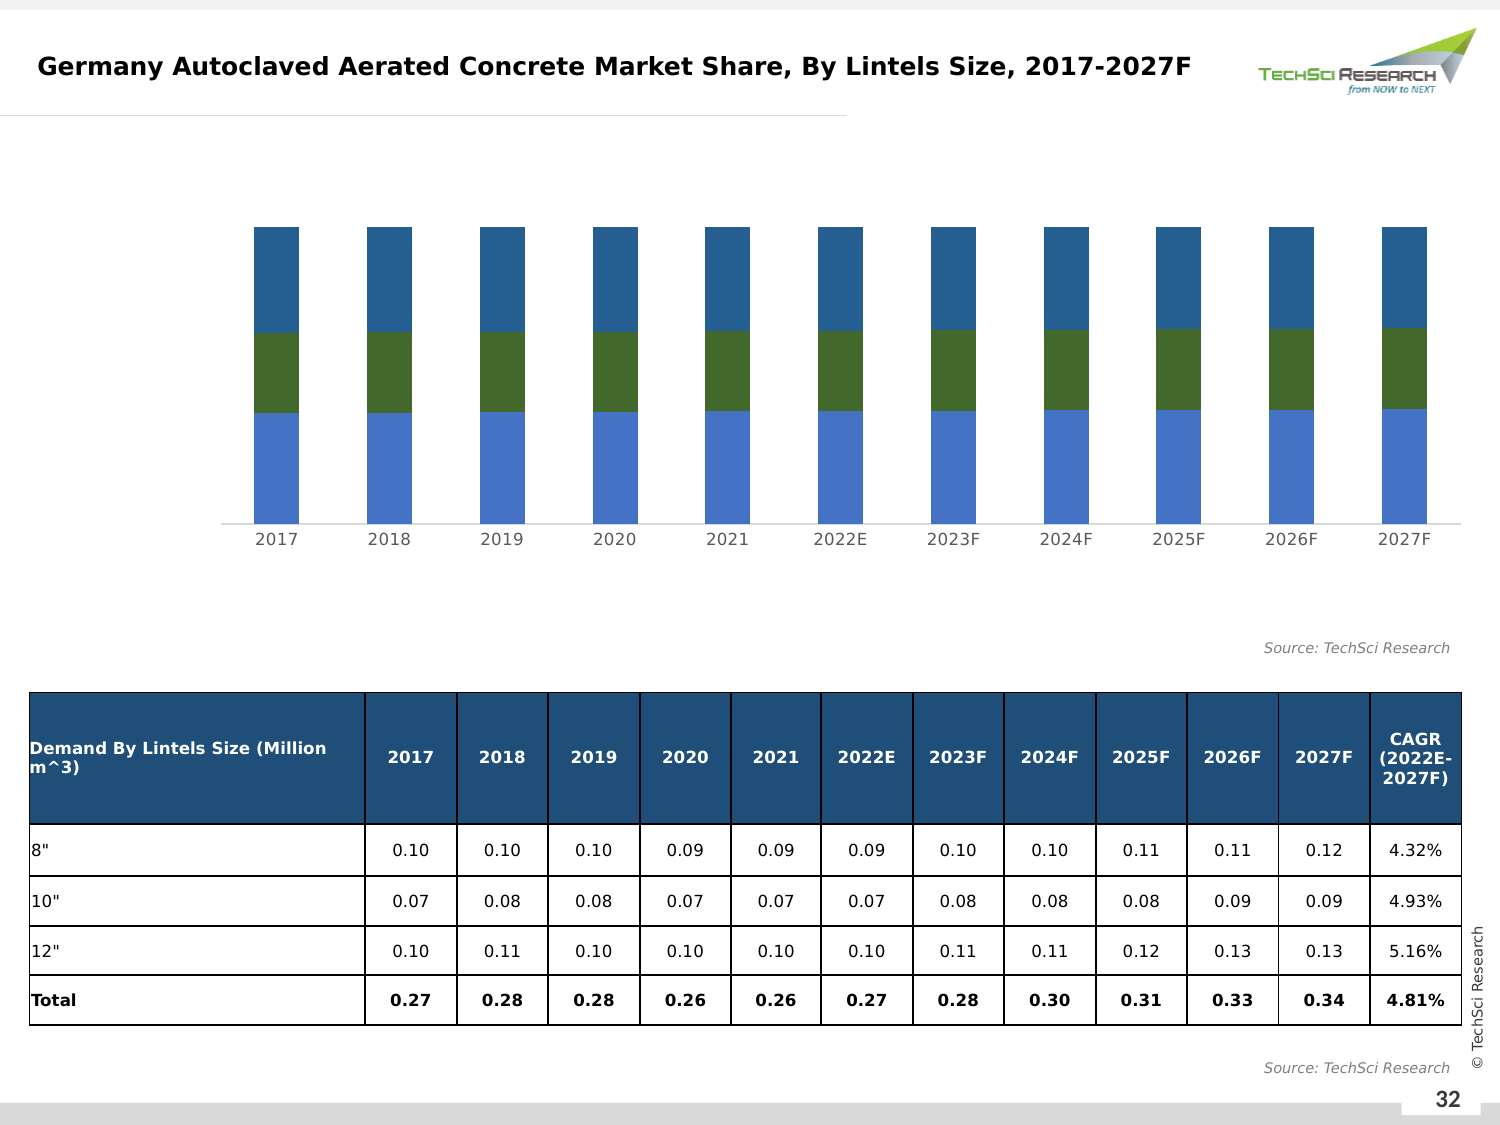

Germany Autoclaved Aerated Concrete Market Share, By Lintels Size, 2017-2027F

### Chart

| Category | 12" | 10" | 8" |
|---|---|---|---|
| 2017 | 0.373 | 0.2694 | 0.3576 |
| 2018 | 0.3743000000000001 | 0.2697 | 0.356 |
| 2019 | 0.37560000000000004 | 0.2701 | 0.35429999999999995 |
| 2020 | 0.3769 | 0.2704 | 0.3527 |
| 2021 | 0.3782000000000001 | 0.2708 | 0.351 |
| 2022E | 0.37950000000000006 | 0.2711 | 0.34939999999999993 |
| 2023F | 0.3808 | 0.2714 | 0.3478 |
| 2024F | 0.3821000000000001 | 0.2717 | 0.34619999999999995 |
| 2025F | 0.38339999999999996 | 0.272 | 0.3446 |
| 2026F | 0.38460000000000005 | 0.2724 | 0.34299999999999997 |
| 2027F | 0.3858999999999999 | 0.2727 | 0.34140000000000004 |
Source: TechSci Research
| Demand By Lintels Size (Million m^3) | 2017 | 2018 | 2019 | 2020 | 2021 | 2022E | 2023F | 2024F | 2025F | 2026F | 2027F | CAGR (2022E-2027F) |
| --- | --- | --- | --- | --- | --- | --- | --- | --- | --- | --- | --- | --- |
| 8" | 0.10 | 0.10 | 0.10 | 0.09 | 0.09 | 0.09 | 0.10 | 0.10 | 0.11 | 0.11 | 0.12 | 4.32% |
| 10" | 0.07 | 0.08 | 0.08 | 0.07 | 0.07 | 0.07 | 0.08 | 0.08 | 0.08 | 0.09 | 0.09 | 4.93% |
| 12" | 0.10 | 0.11 | 0.10 | 0.10 | 0.10 | 0.10 | 0.11 | 0.11 | 0.12 | 0.13 | 0.13 | 5.16% |
| Total | 0.27 | 0.28 | 0.28 | 0.26 | 0.26 | 0.27 | 0.28 | 0.30 | 0.31 | 0.33 | 0.34 | 4.81% |
Source: TechSci Research